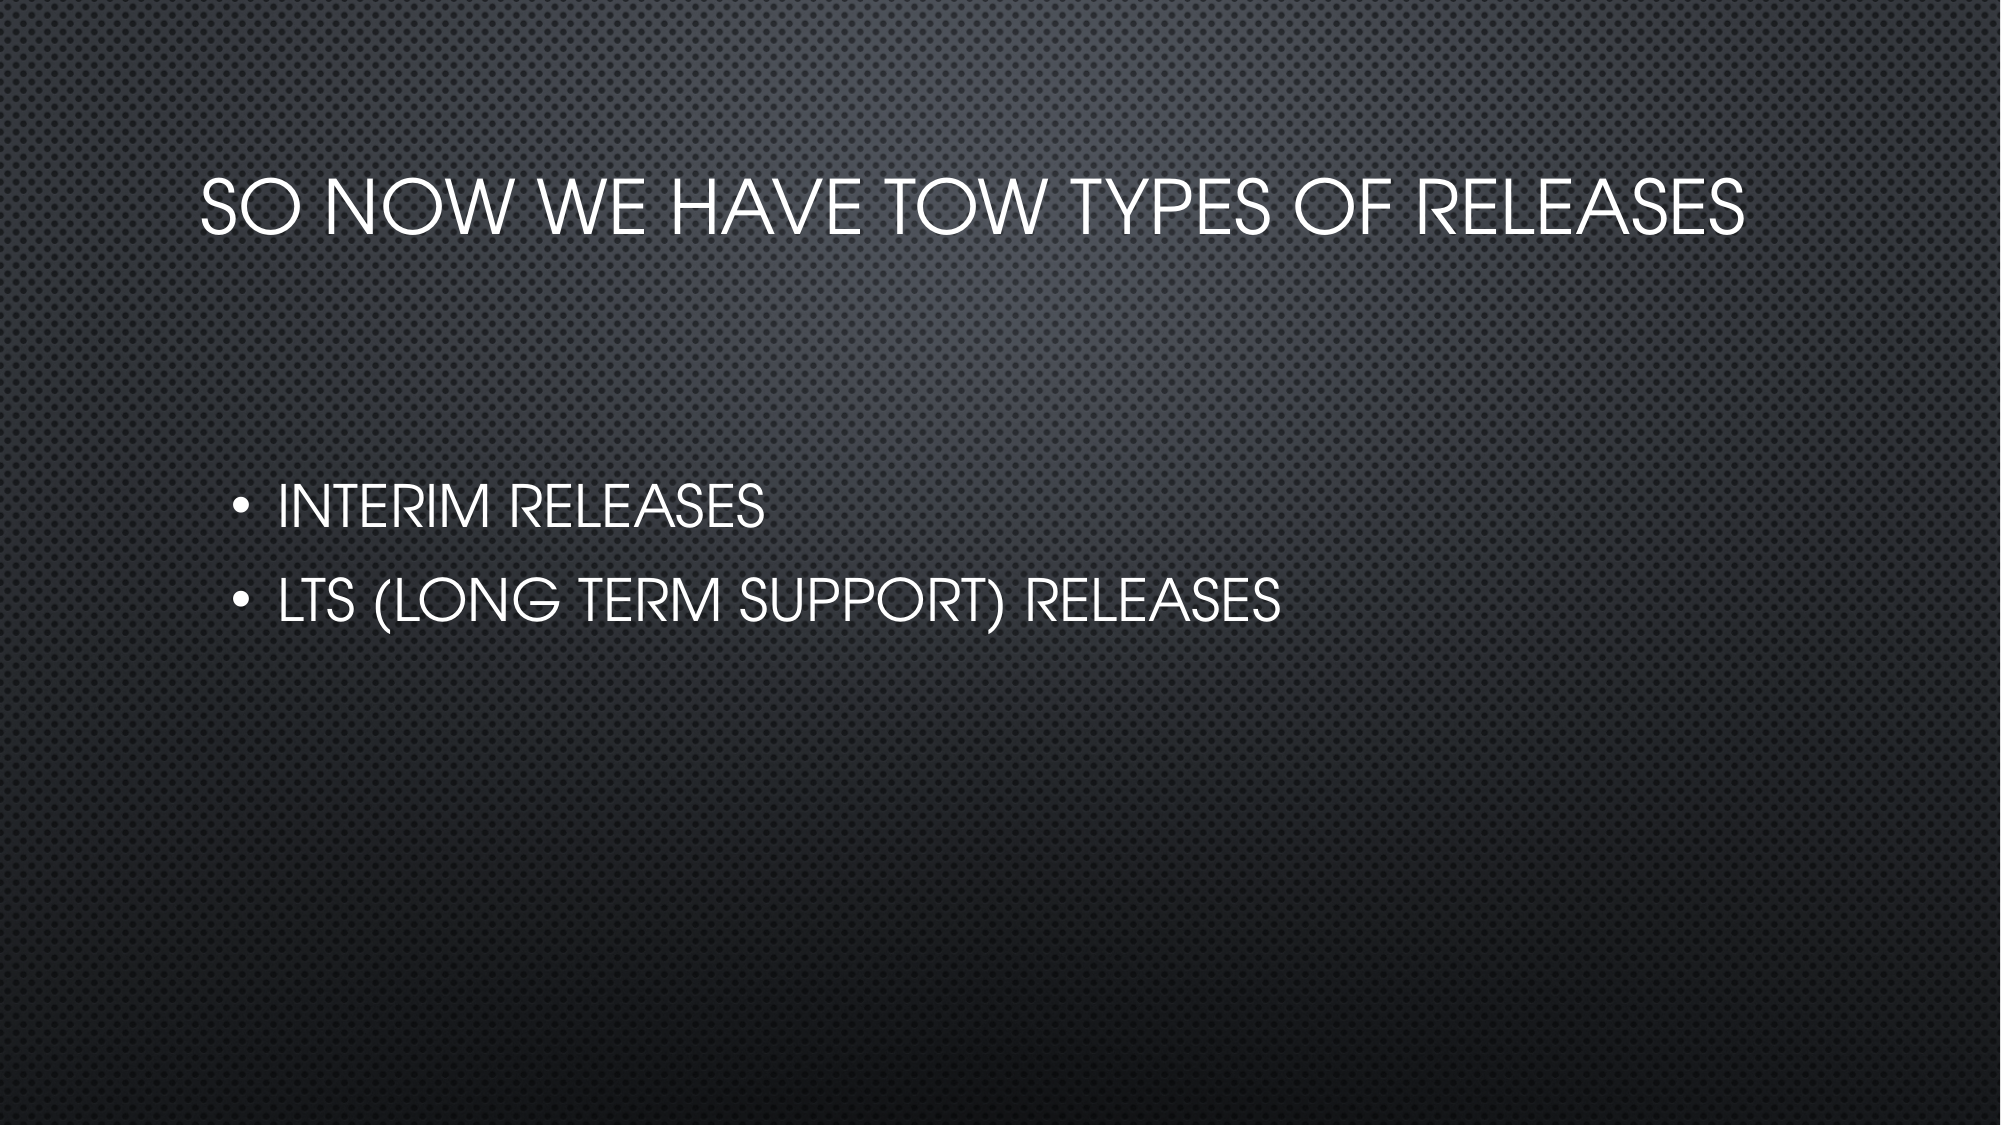

# So now we have tow types of releases
Interim releases
LTS (Long term support) releases